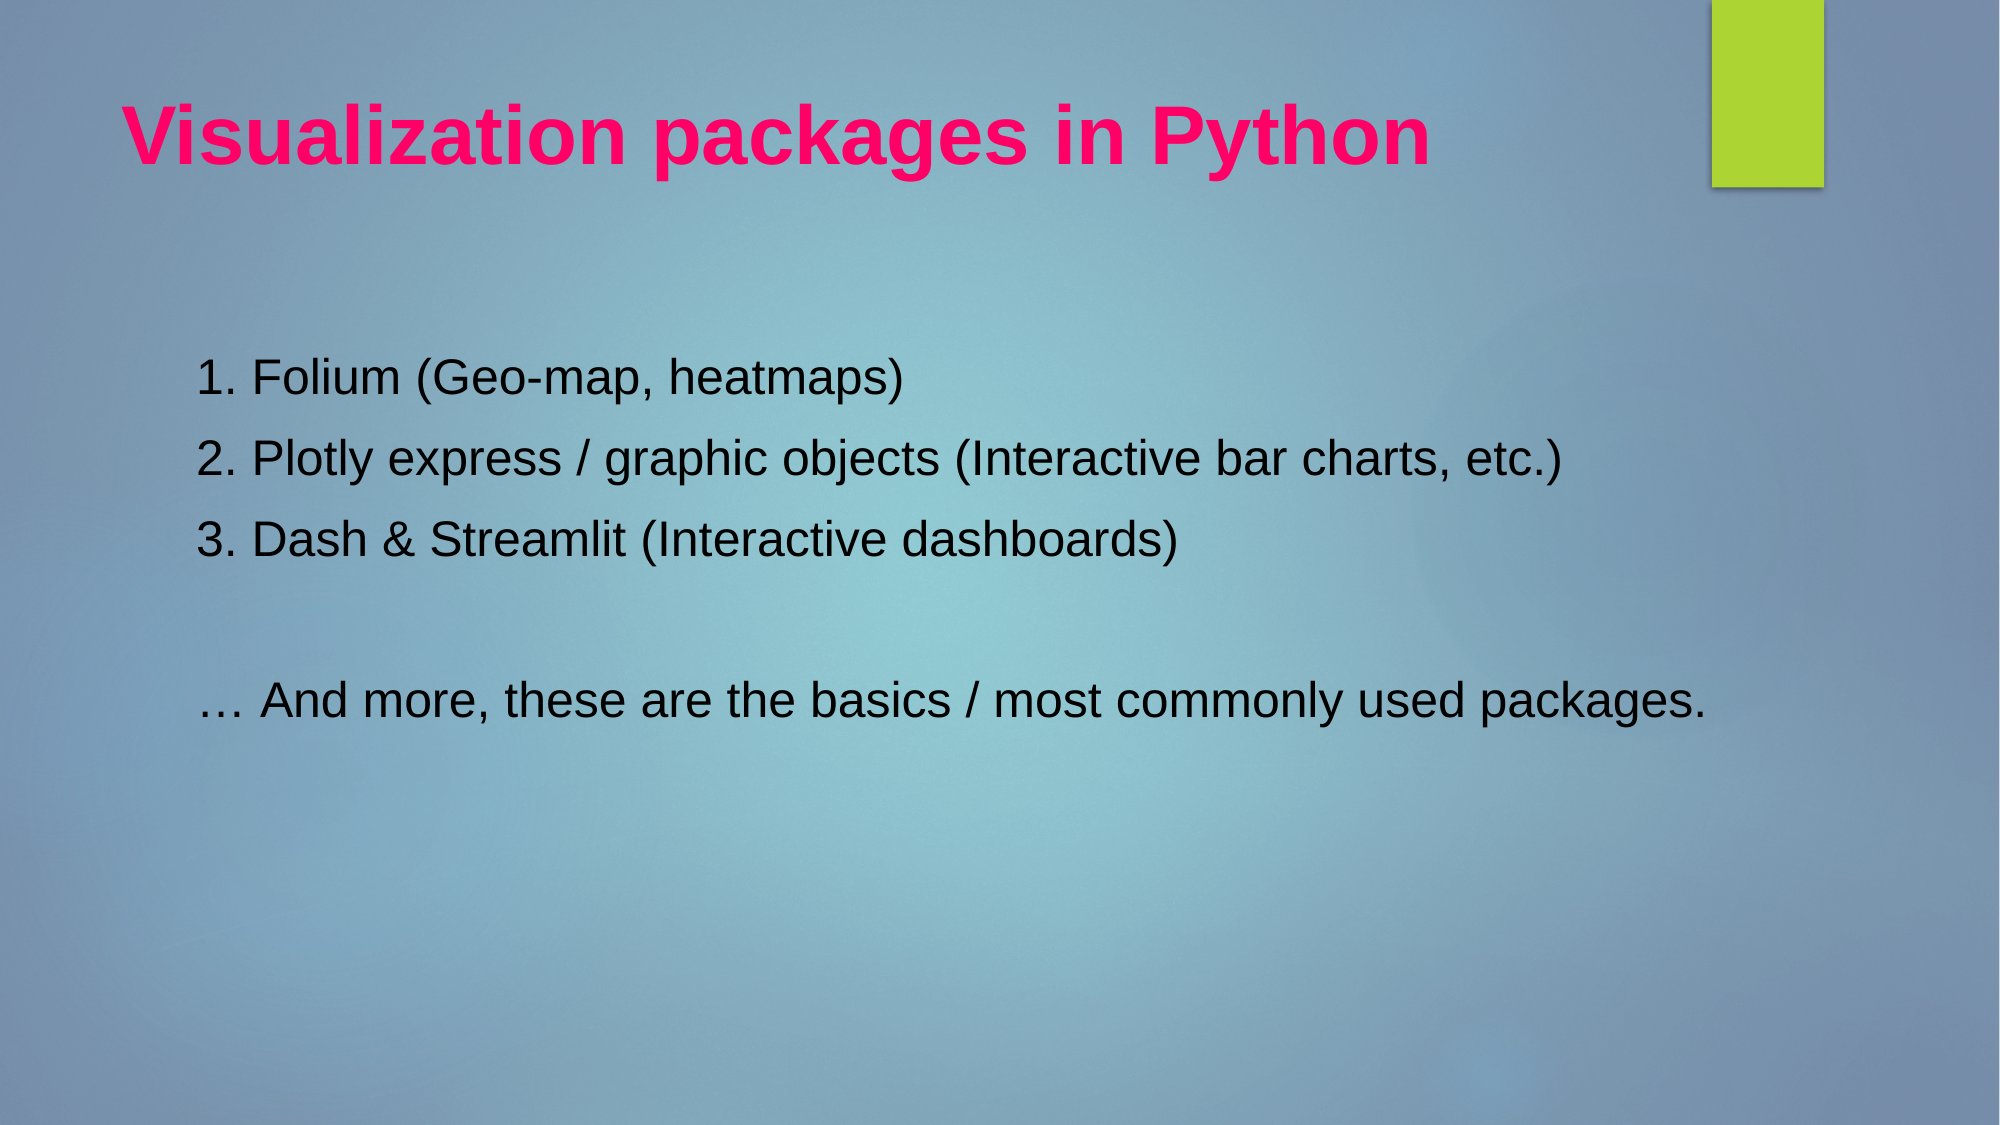

# Visualization packages in Python
1. Folium (Geo-map, heatmaps)
2. Plotly express / graphic objects (Interactive bar charts, etc.)
3. Dash & Streamlit (Interactive dashboards)

… And more, these are the basics / most commonly used packages.